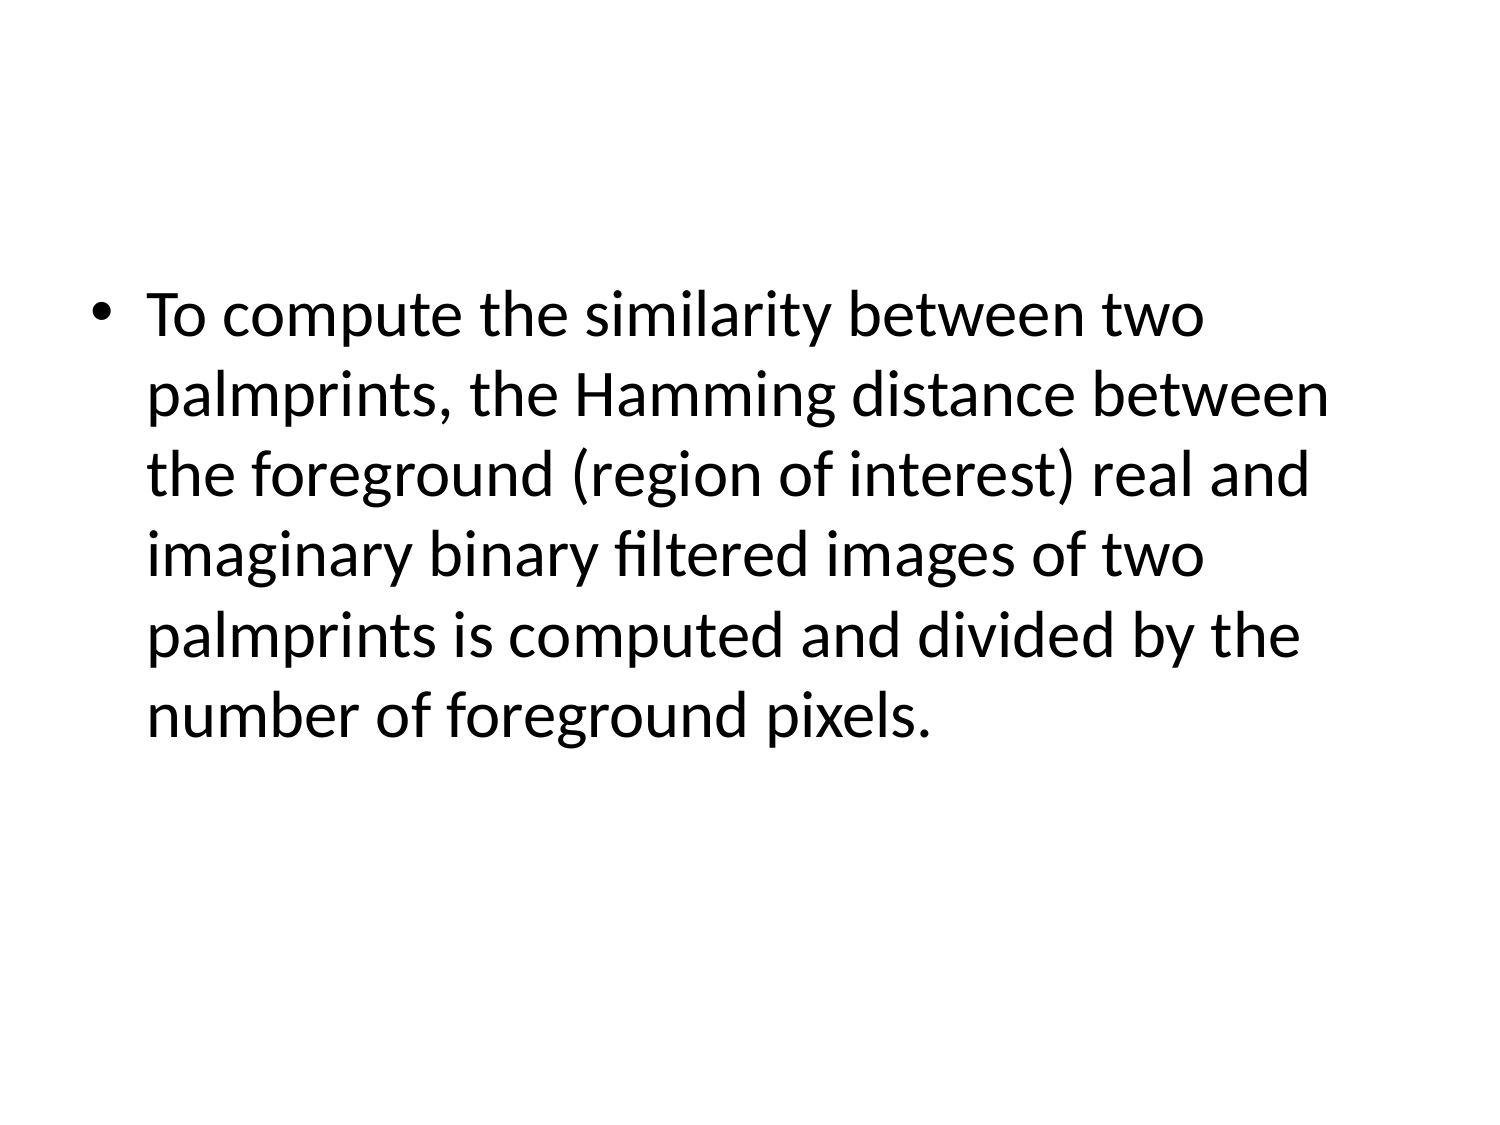

#
To compute the similarity between two palmprints, the Hamming distance between the foreground (region of interest) real and imaginary binary filtered images of two palmprints is computed and divided by the number of foreground pixels.